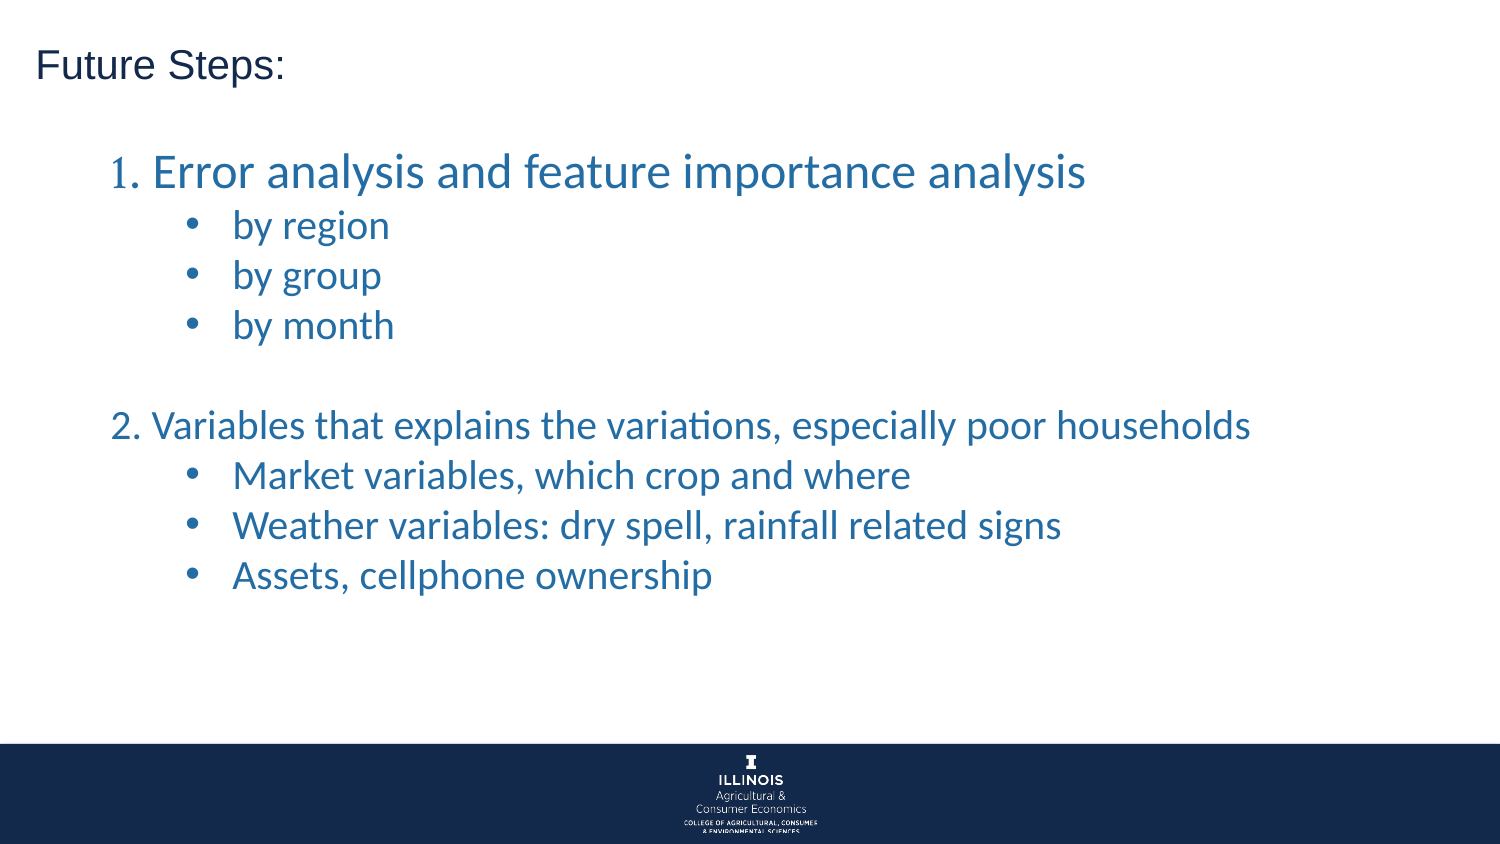

Future Steps:

1. Error analysis and feature importance analysis
by region
by group
by month

2. Variables that explains the variations, especially poor households
Market variables, which crop and where
Weather variables: dry spell, rainfall related signs
Assets, cellphone ownership